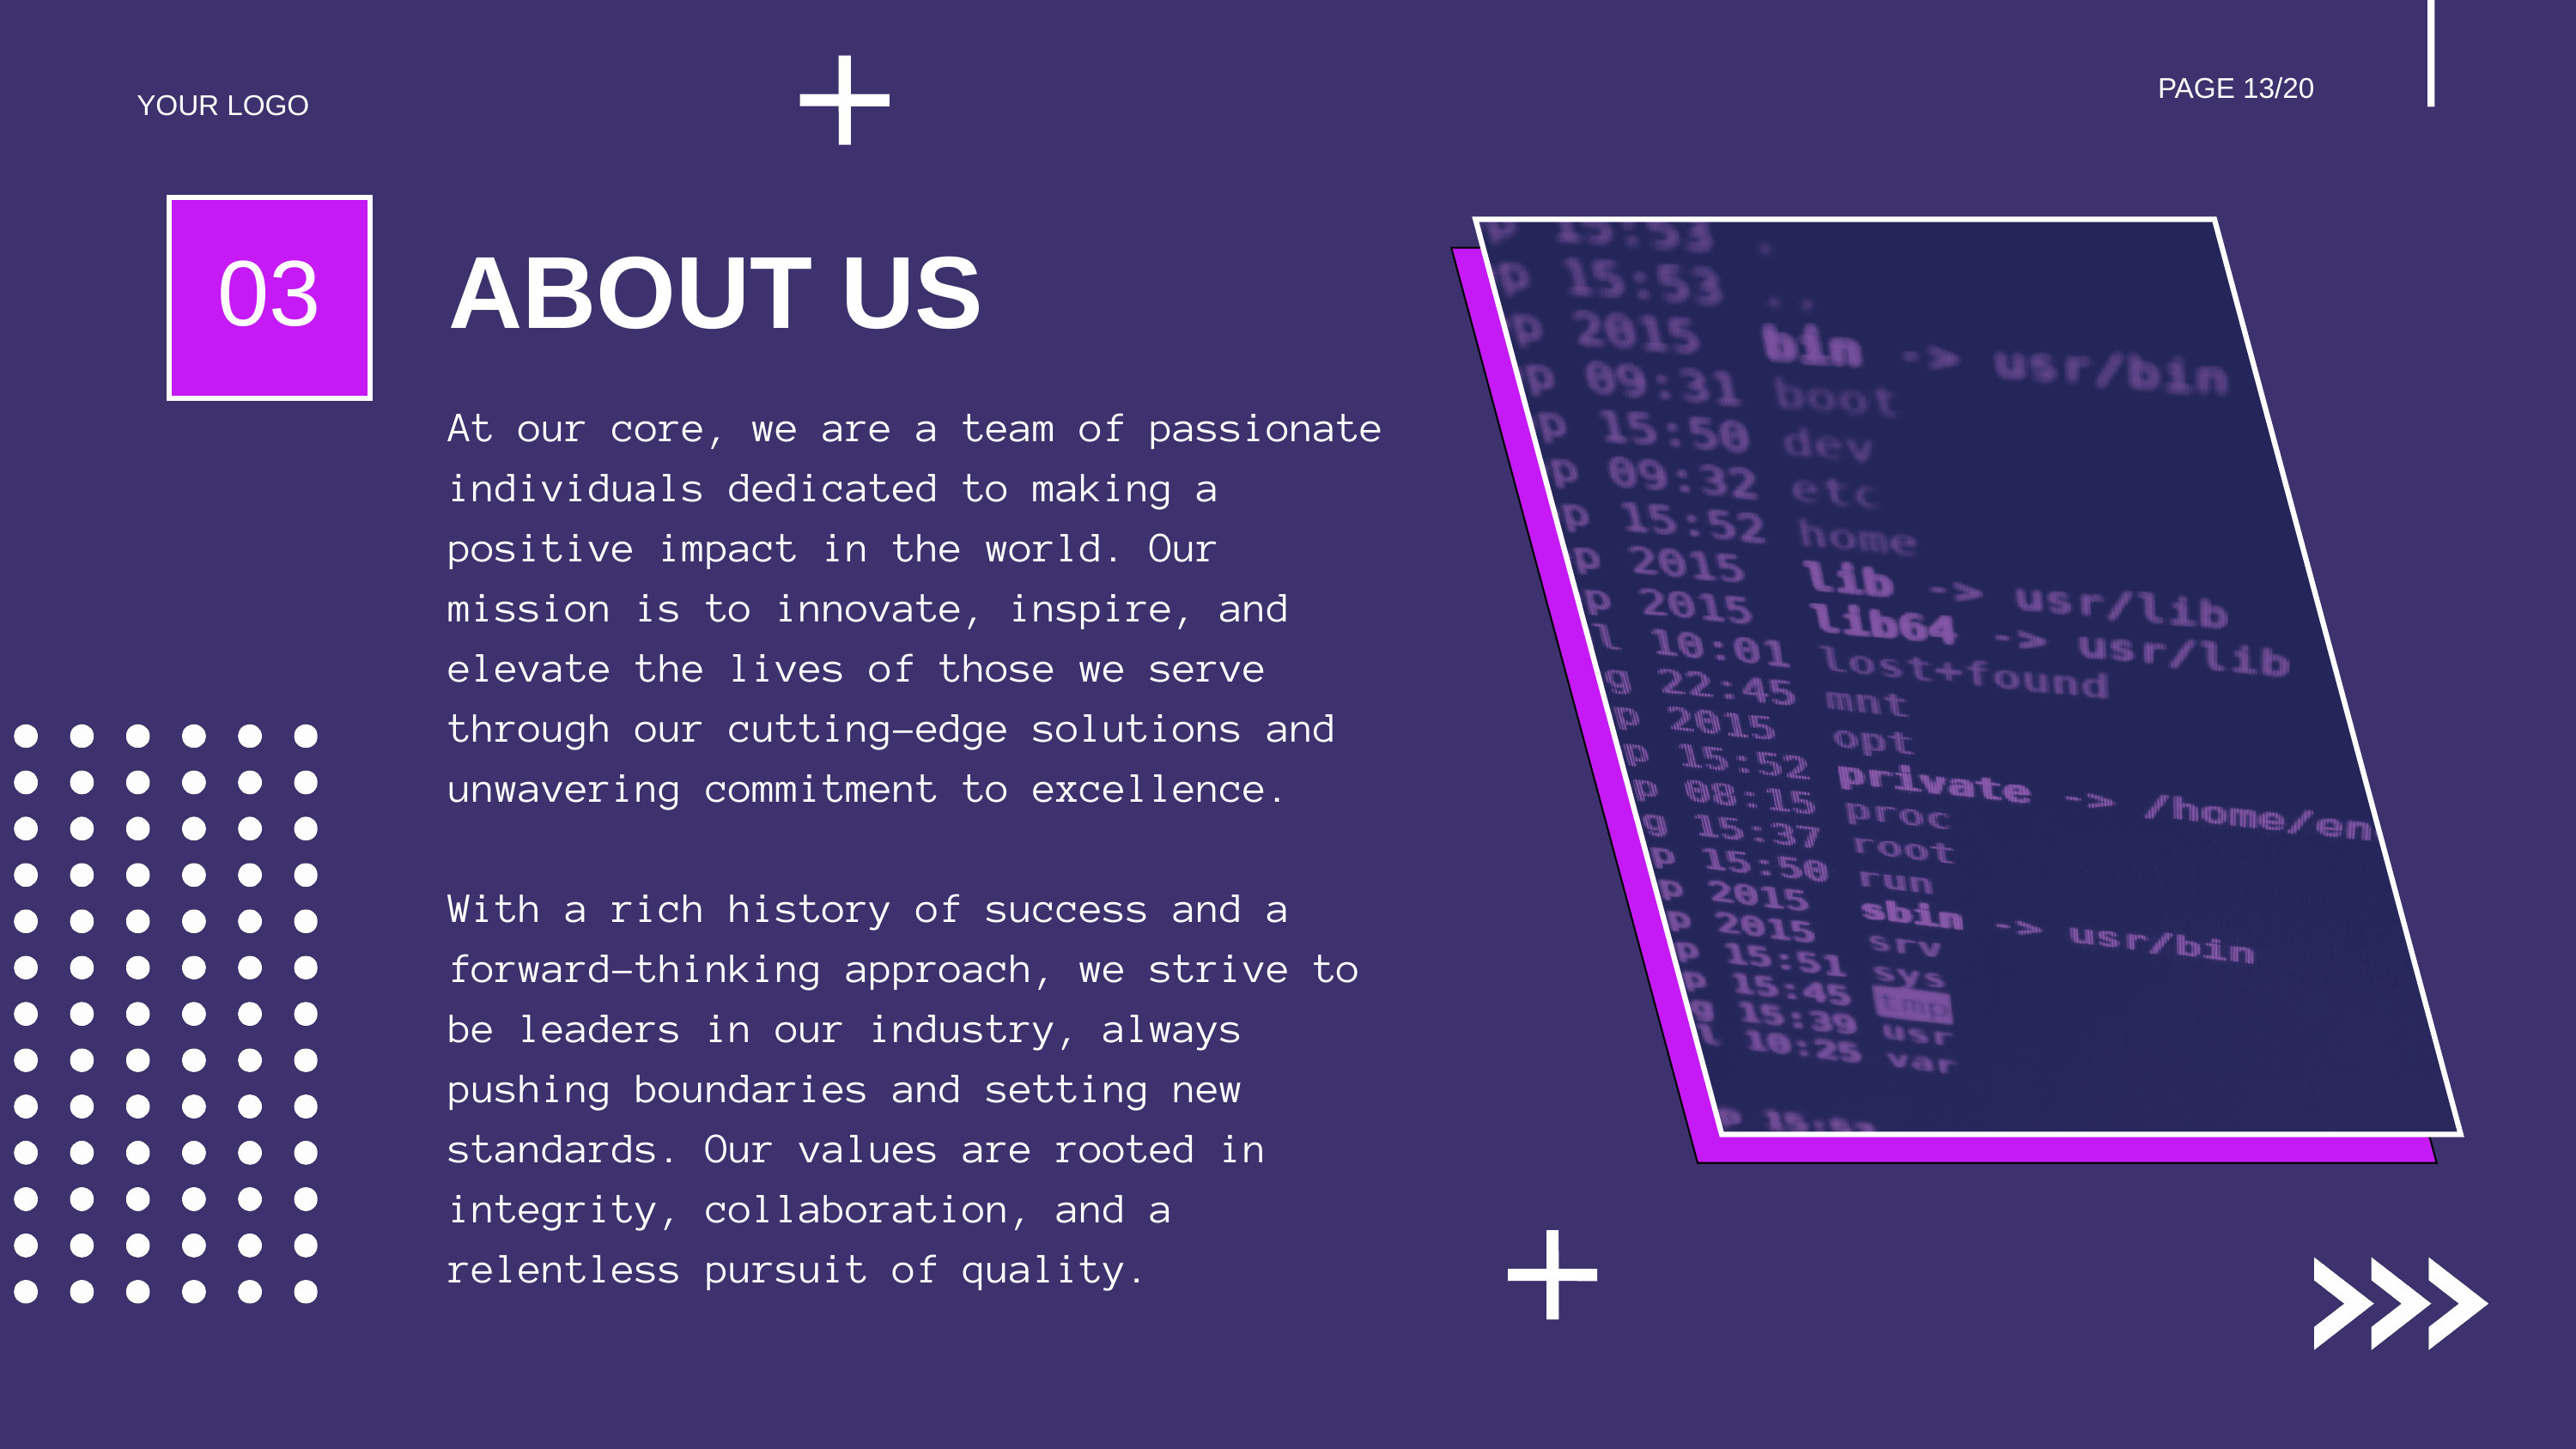

PAGE 13/20
YOUR LOGO

ABOUT US
03

At our core, we are a team of passionate individuals dedicated to making a positive impact in the world. Our mission is to innovate, inspire, and elevate the lives of those we serve through our cutting-edge solutions and unwavering commitment to excellence.

With a rich history of success and a forward-thinking approach, we strive to be leaders in our industry, always pushing boundaries and setting new standards. Our values are rooted in integrity, collaboration, and a relentless pursuit of quality.